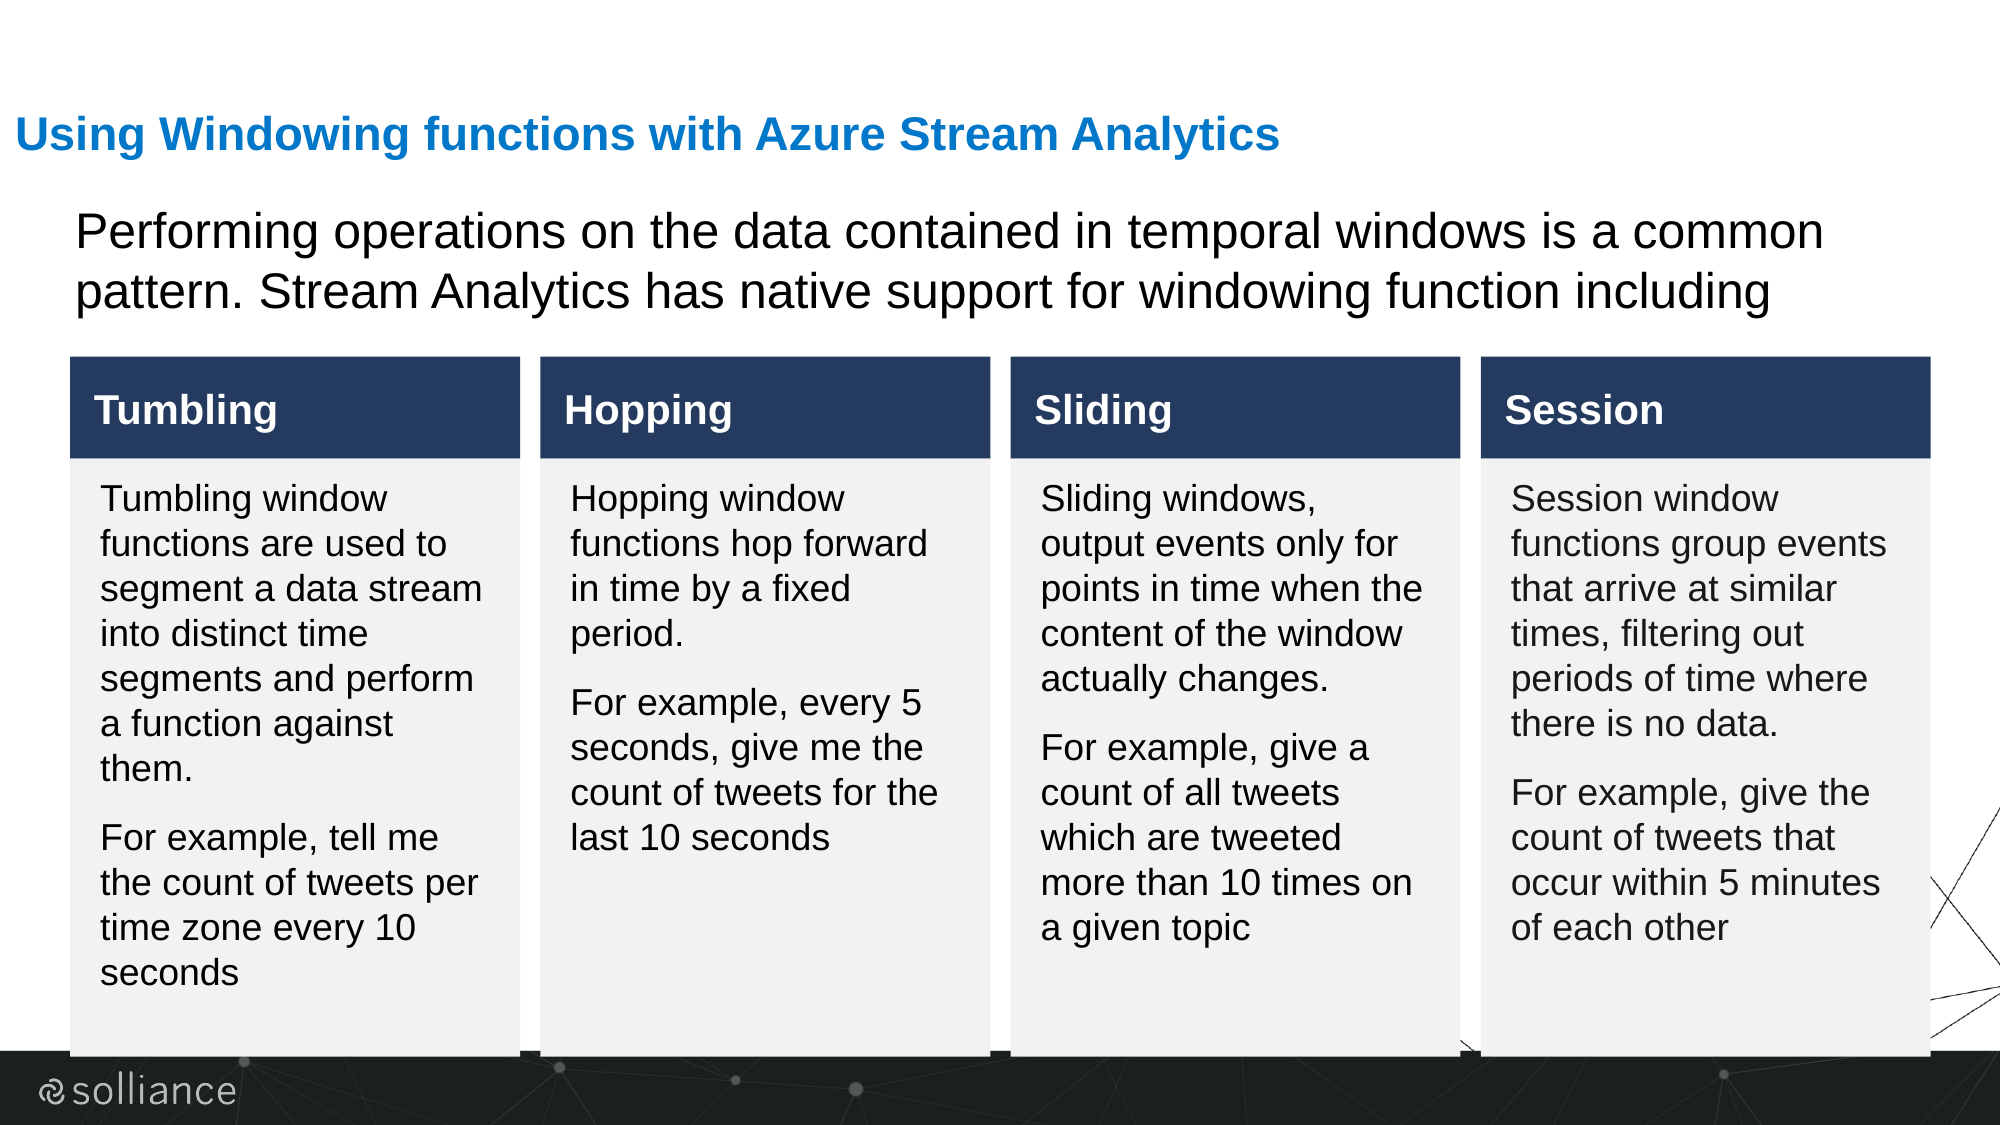

Using Windowing functions with Azure Stream Analytics
Performing operations on the data contained in temporal windows is a common pattern. Stream Analytics has native support for windowing function including
Tumbling
Hopping
Sliding
Session
Tumbling window functions are used to segment a data stream into distinct time segments and perform a function against them.
For example, tell me the count of tweets per time zone every 10 seconds
Hopping window functions hop forward in time by a fixed period.
For example, every 5 seconds, give me the count of tweets for the last 10 seconds
Sliding windows, output events only for points in time when the content of the window actually changes.
For example, give a count of all tweets which are tweeted more than 10 times on a given topic
Session window functions group events that arrive at similar times, filtering out periods of time where there is no data.
For example, give the count of tweets that occur within 5 minutes of each other